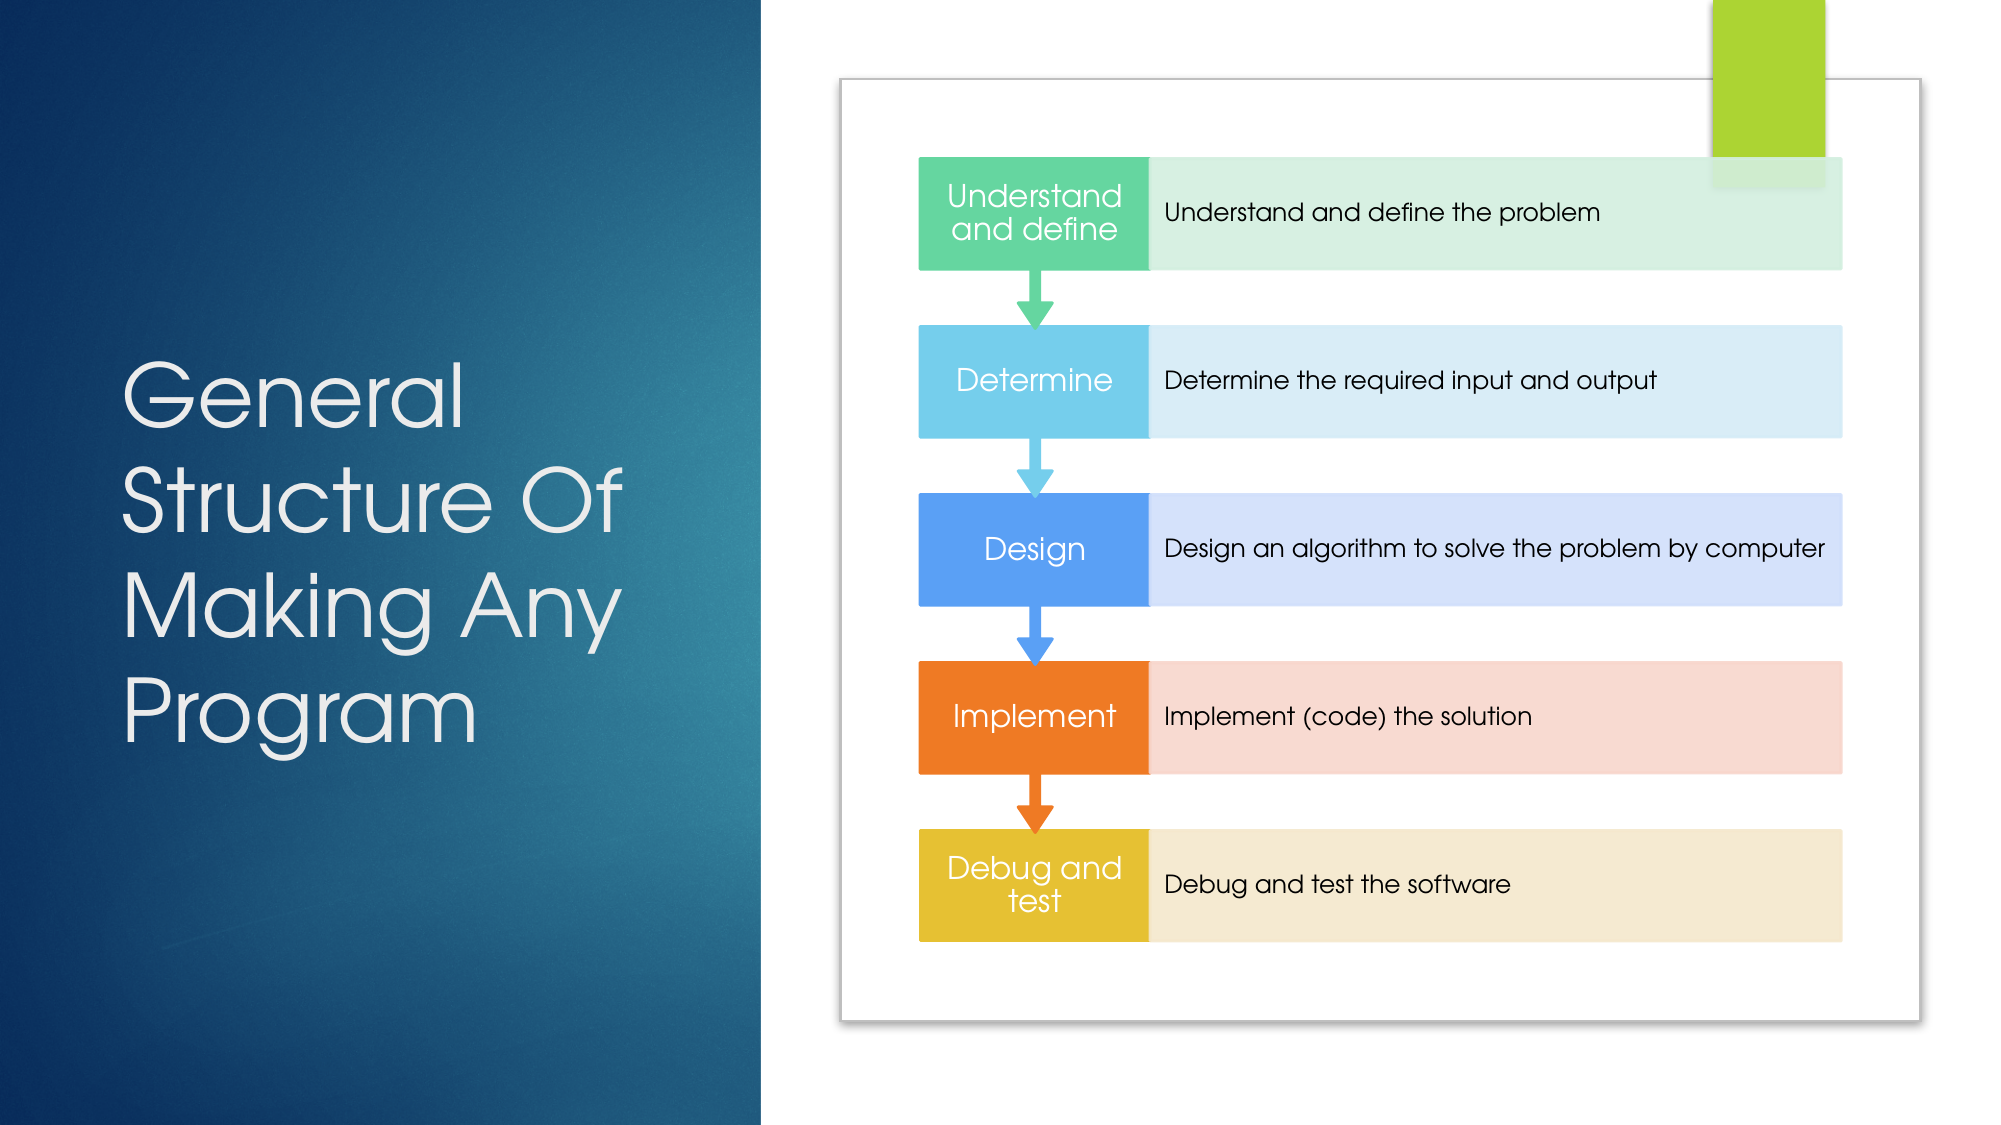

Debug and test
Debug and test the software
Implement
Implement (code) the solution
Design
Design an algorithm to solve the problem by computer
Determine
Determine the required input and output
Understand and define
Understand and define the problem
# General Structure Of Making Any Program